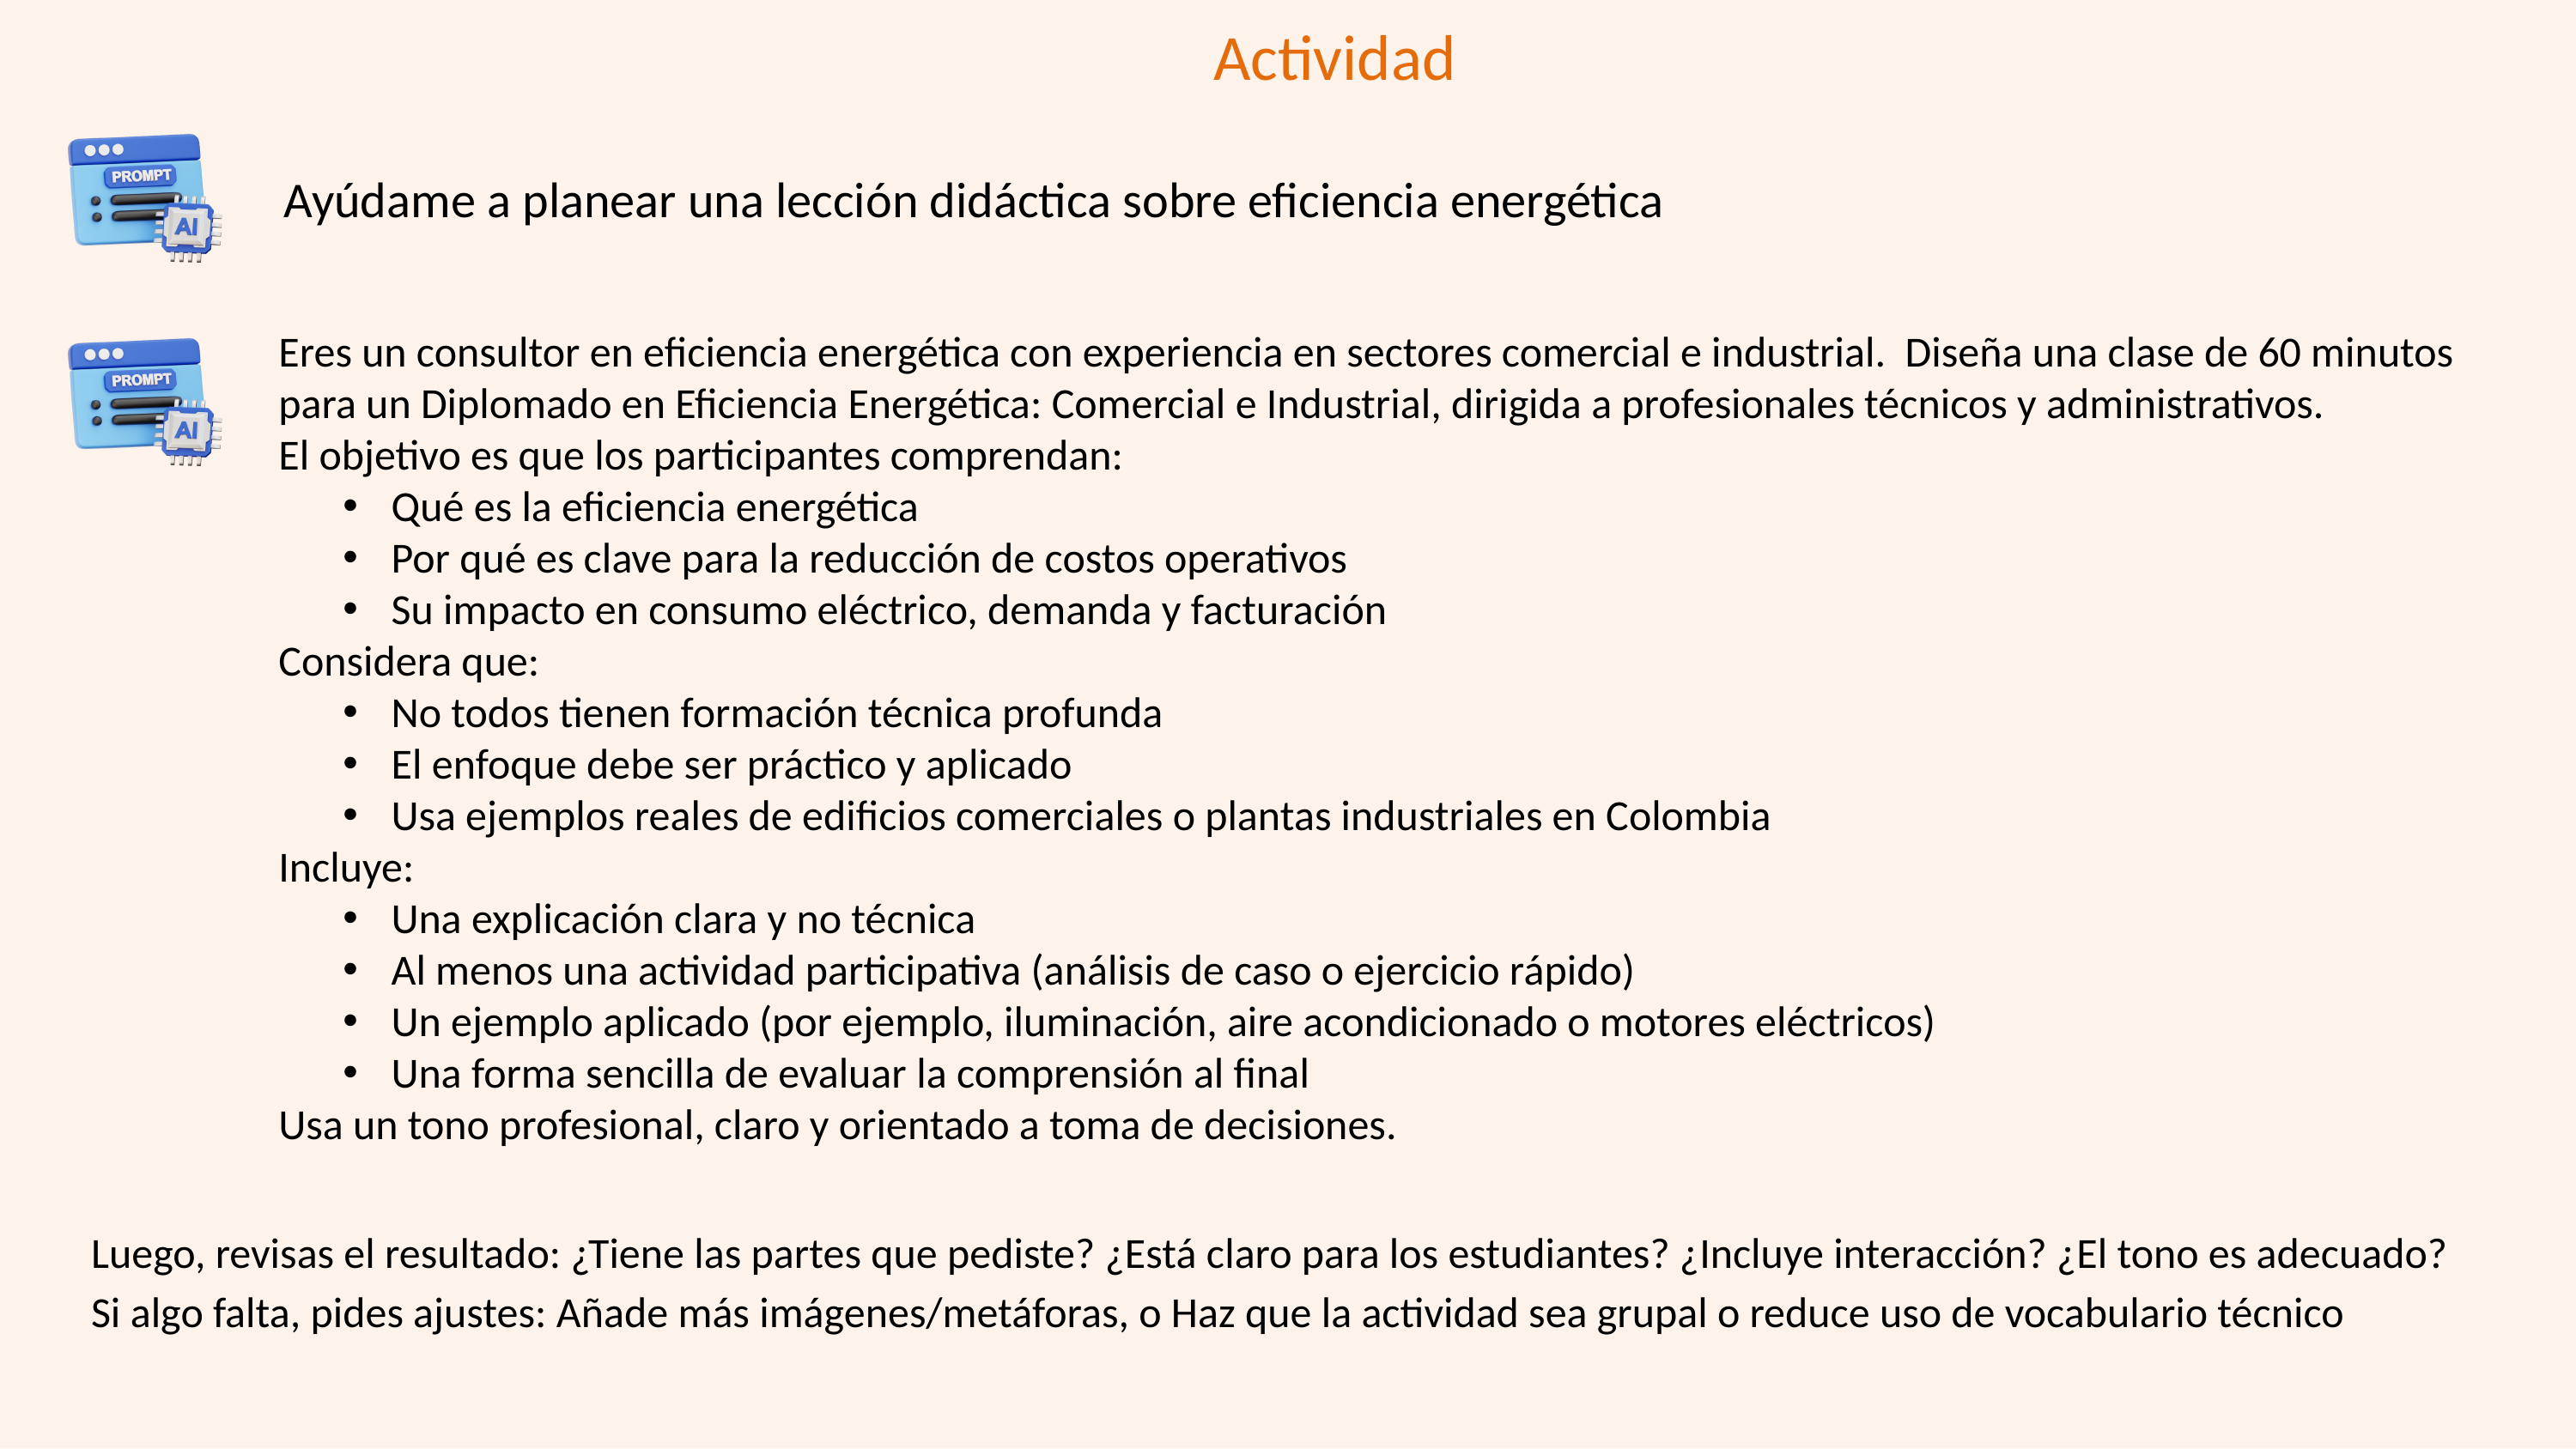

Actividad

Ayúdame a planear una lección didáctica sobre eficiencia energética
Eres un consultor en eficiencia energética con experiencia en sectores comercial e industrial.  Diseña una clase de 60 minutos para un Diplomado en Eficiencia Energética: Comercial e Industrial, dirigida a profesionales técnicos y administrativos.
El objetivo es que los participantes comprendan:
Qué es la eficiencia energética
Por qué es clave para la reducción de costos operativos
Su impacto en consumo eléctrico, demanda y facturación
Considera que:
No todos tienen formación técnica profunda
El enfoque debe ser práctico y aplicado
Usa ejemplos reales de edificios comerciales o plantas industriales en Colombia
Incluye:
Una explicación clara y no técnica
Al menos una actividad participativa (análisis de caso o ejercicio rápido)
Un ejemplo aplicado (por ejemplo, iluminación, aire acondicionado o motores eléctricos)
Una forma sencilla de evaluar la comprensión al final
Usa un tono profesional, claro y orientado a toma de decisiones.

Luego, revisas el resultado: ¿Tiene las partes que pediste? ¿Está claro para los estudiantes? ¿Incluye interacción? ¿El tono es adecuado?
Si algo falta, pides ajustes: Añade más imágenes/metáforas, o Haz que la actividad sea grupal o reduce uso de vocabulario técnico